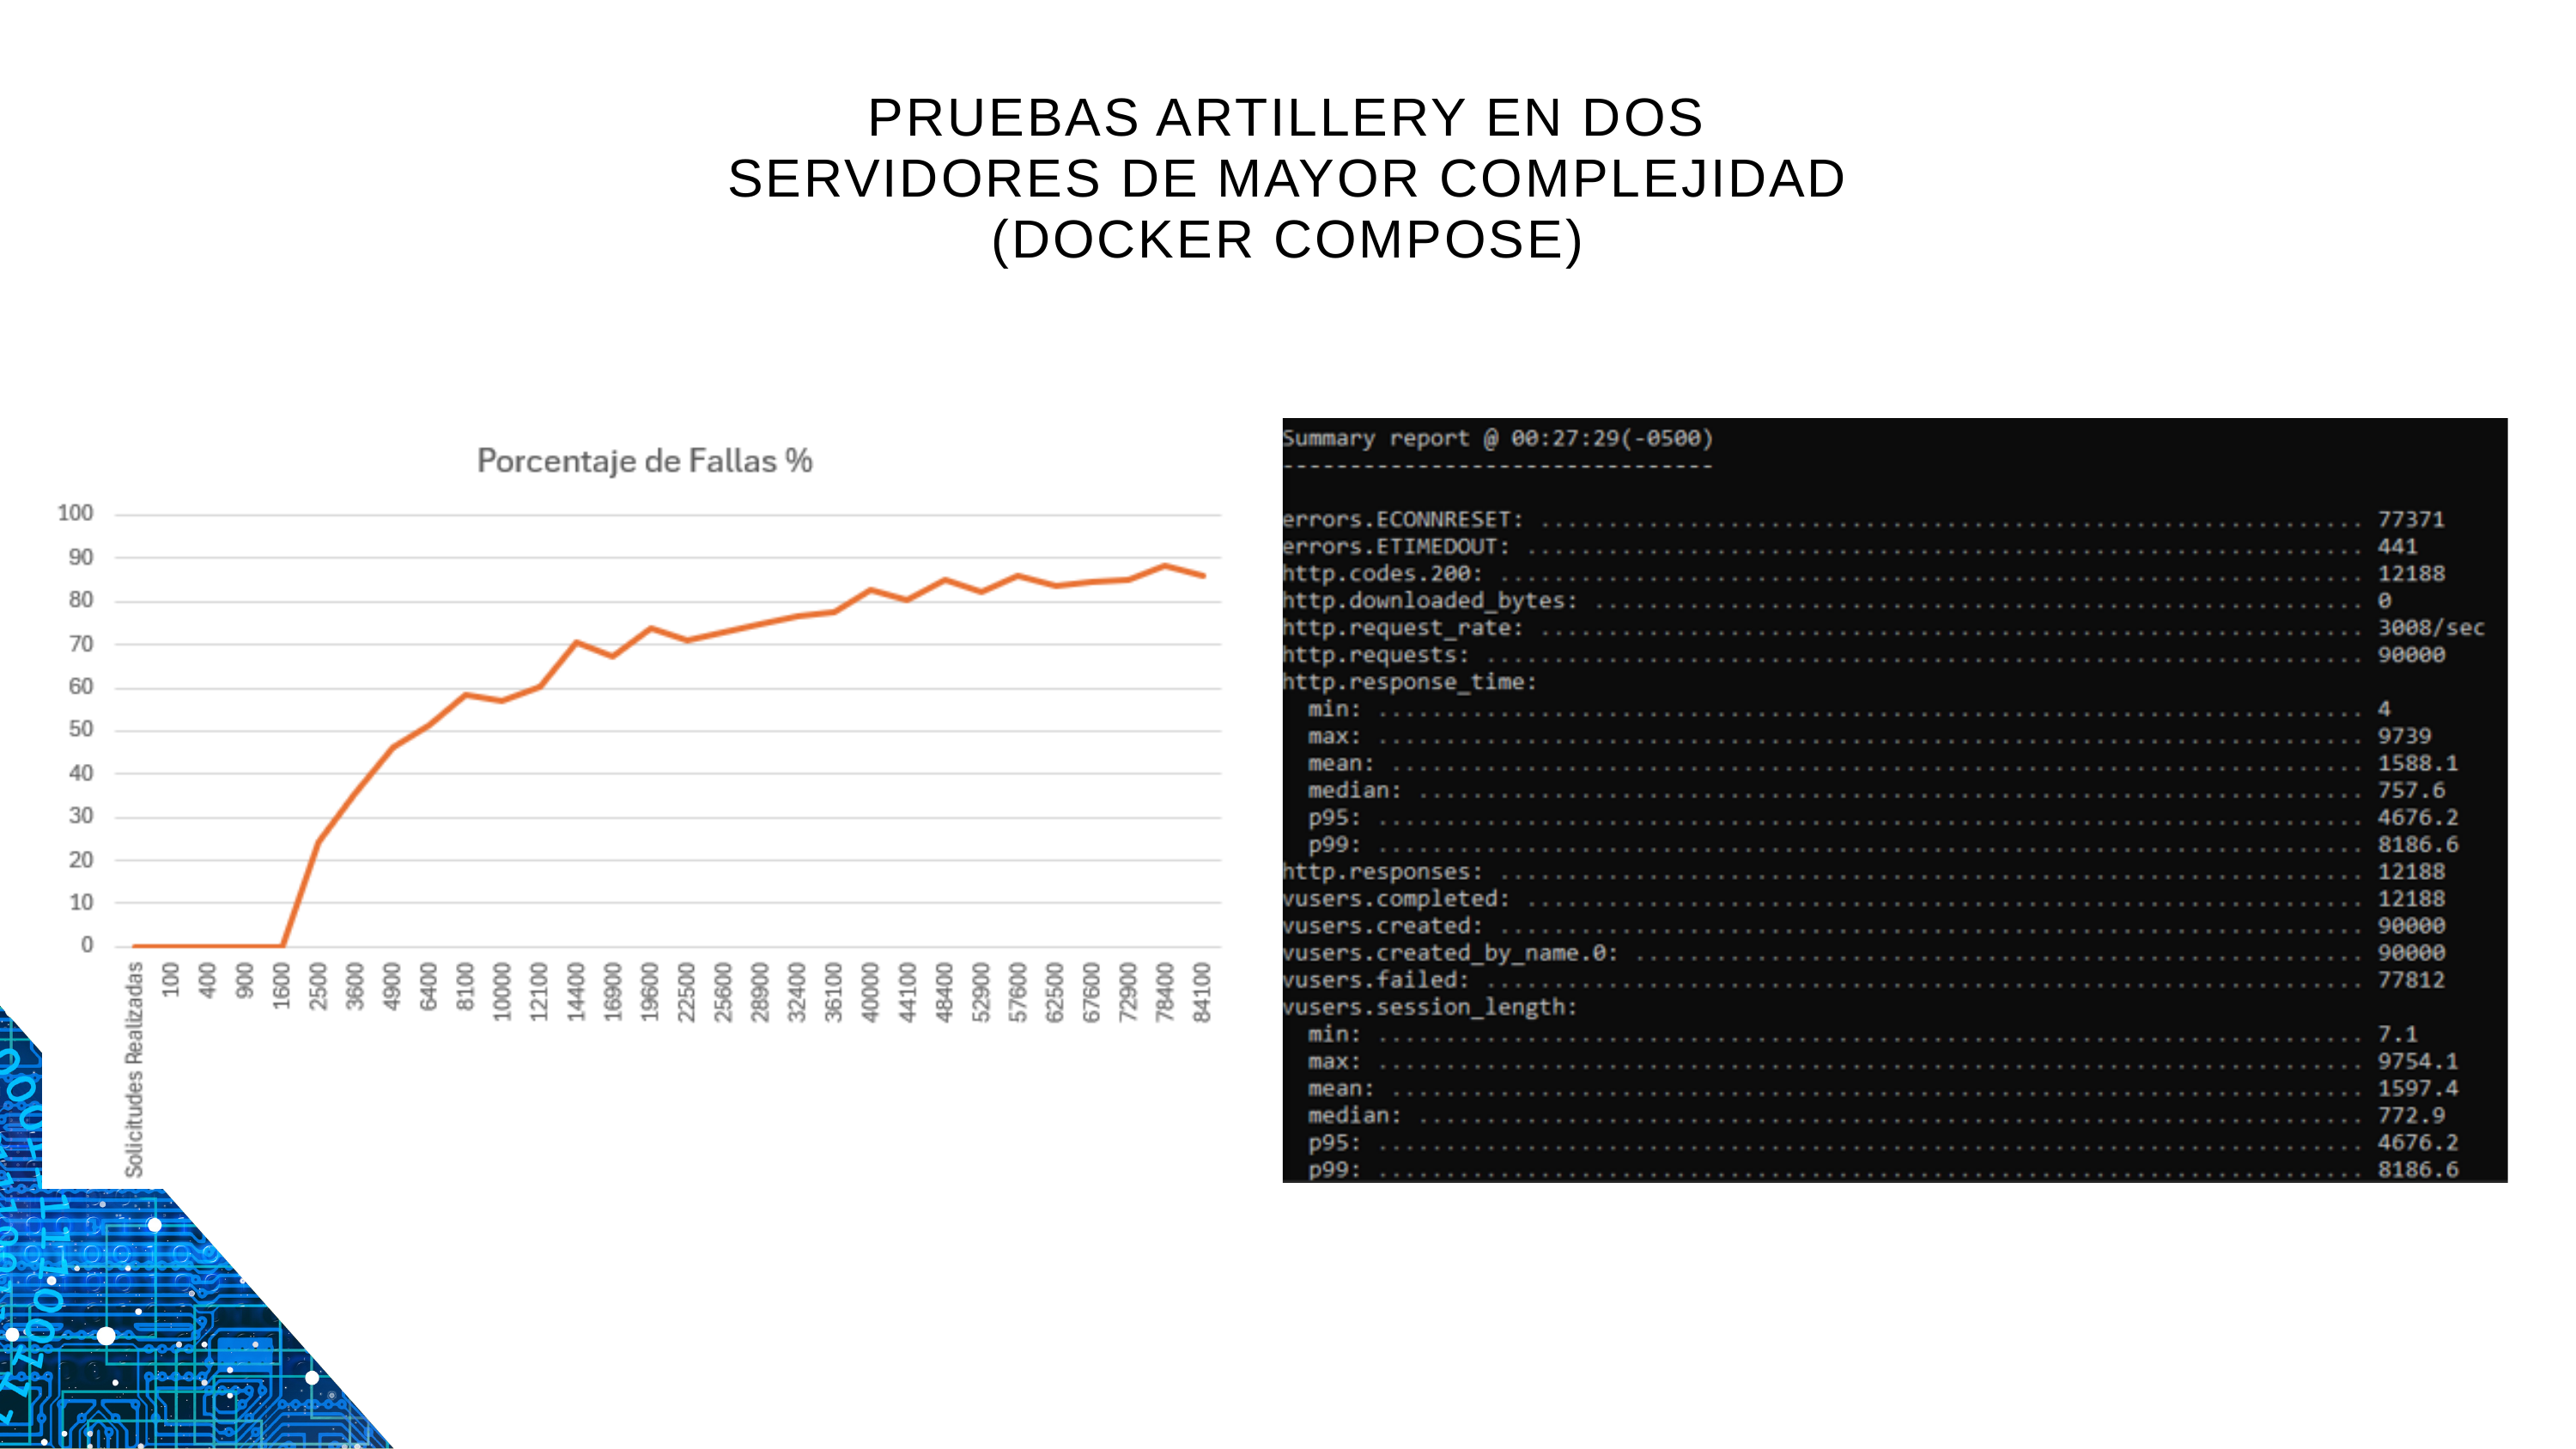

PRUEBAS ARTILLERY EN DOS SERVIDORES DE MAYOR COMPLEJIDAD
(DOCKER COMPOSE)